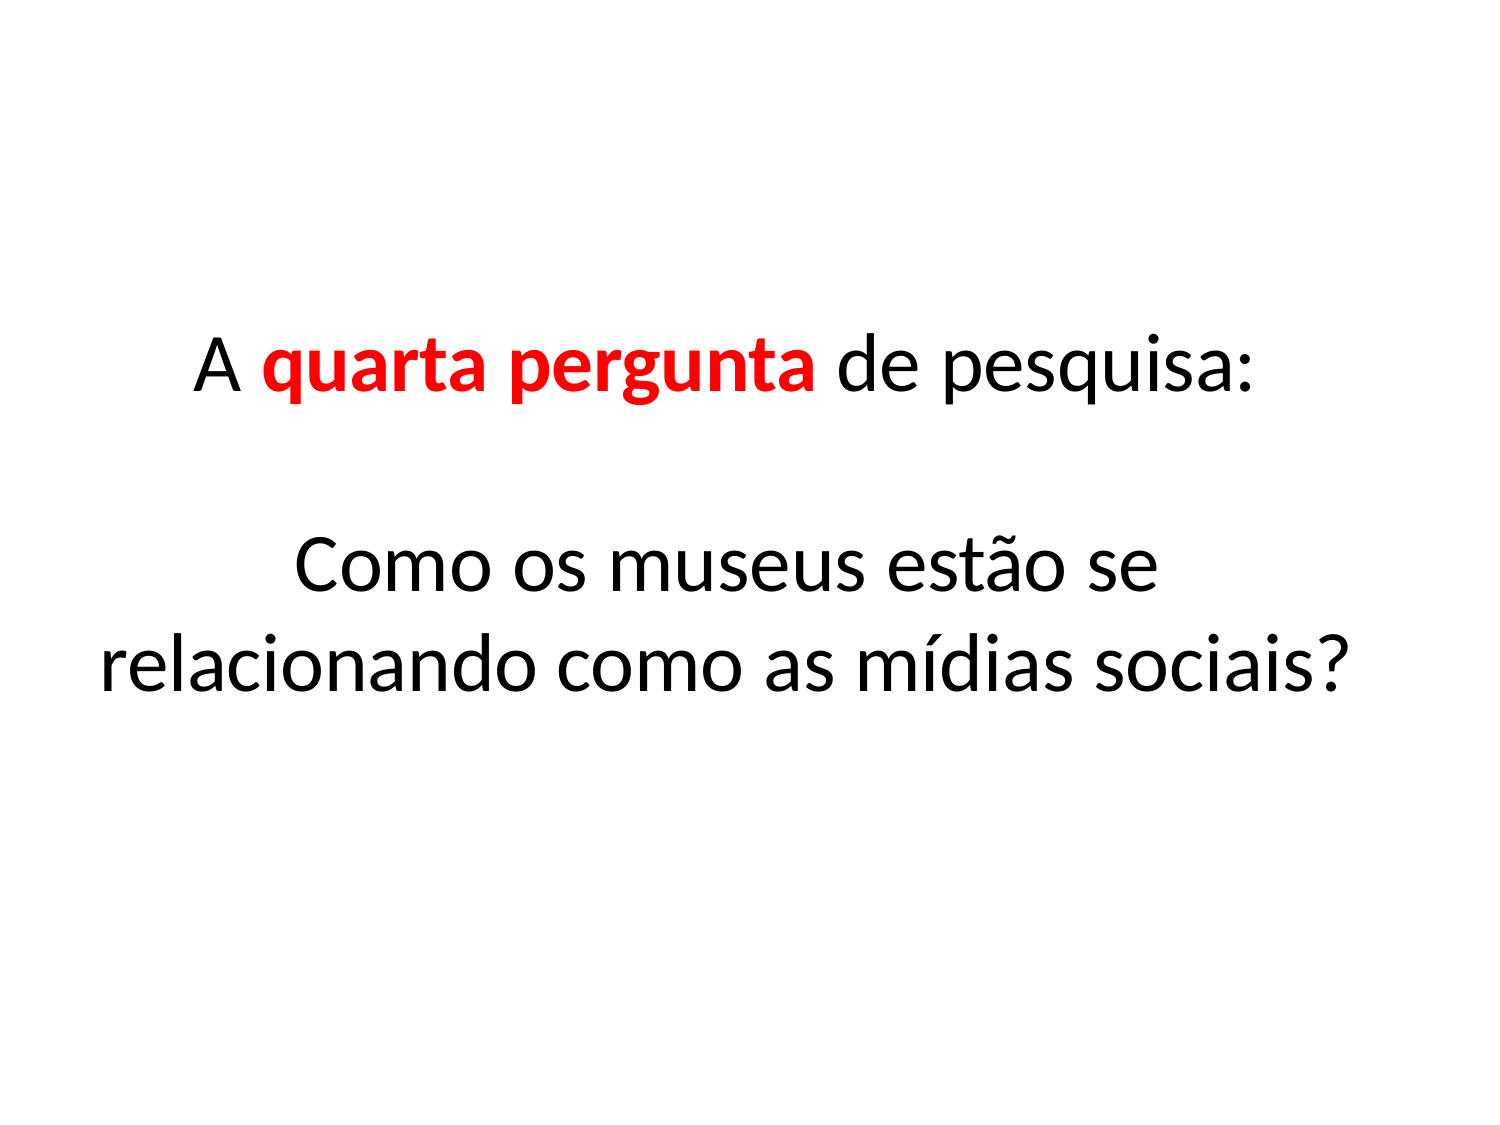

A quarta pergunta de pesquisa:
Como os museus estão se  relacionando como as mídias sociais?